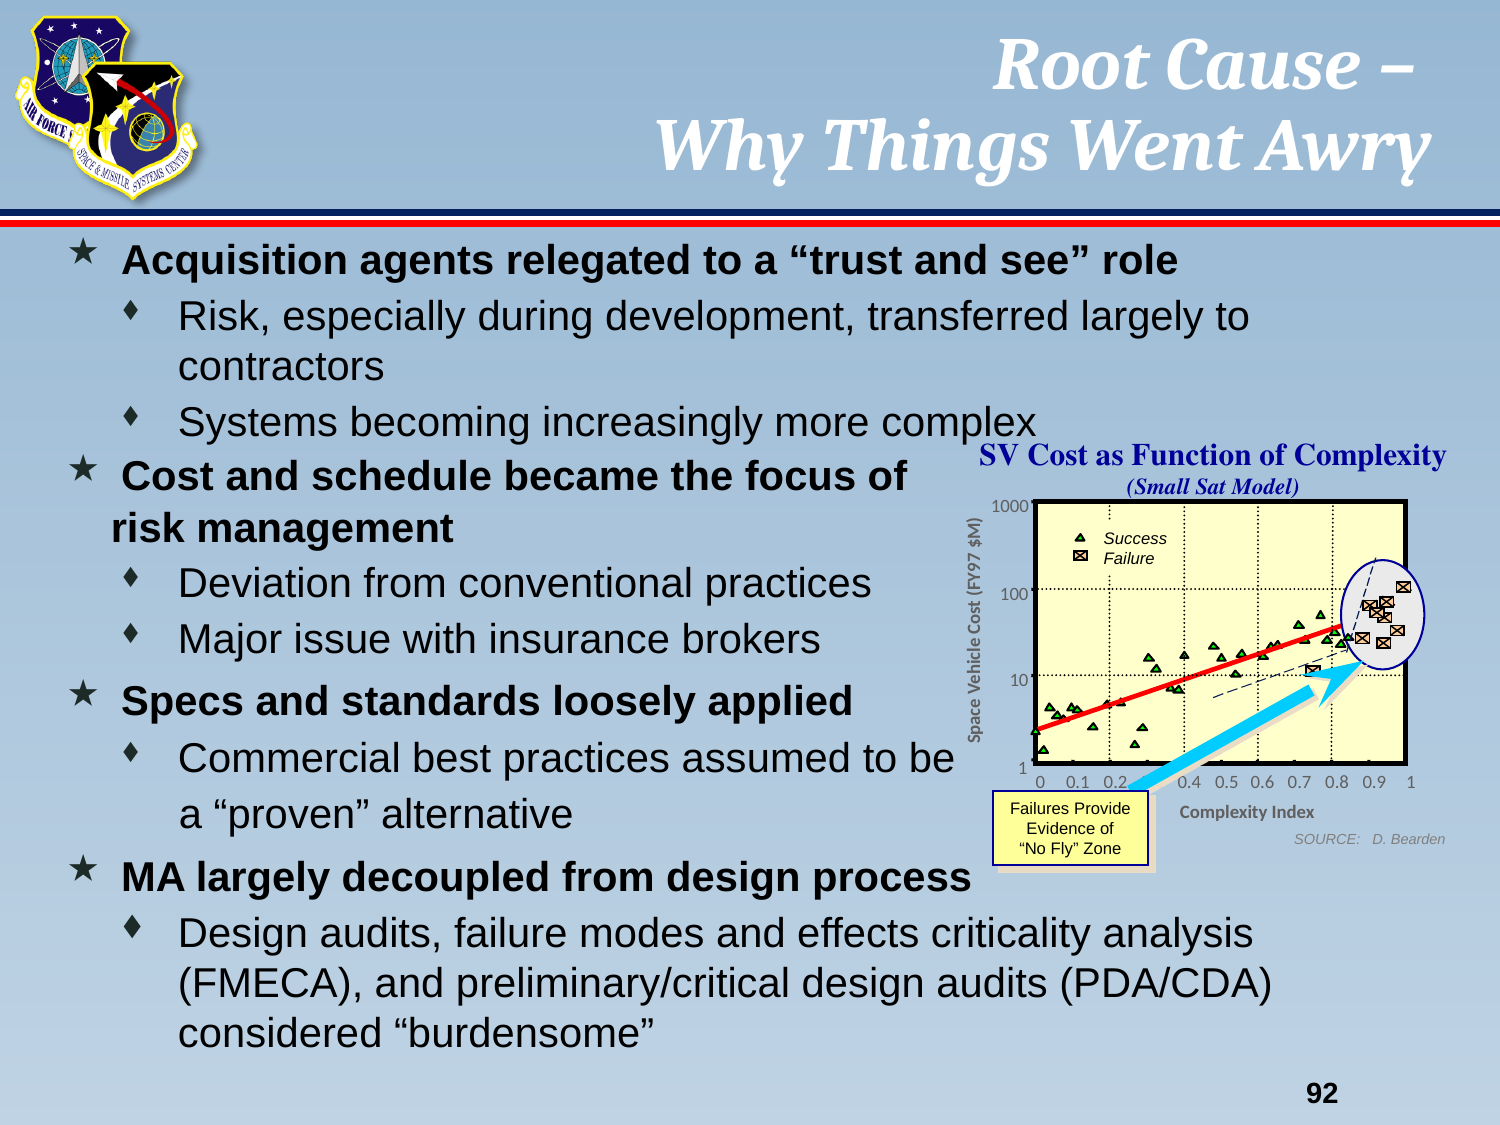

# Root Cause – Why Things Went Awry
Acquisition agents relegated to a “trust and see” role
Risk, especially during development, transferred largely to contractors
Systems becoming increasingly more complex
Cost and schedule became the focus of
    risk management
Deviation from conventional practices
Major issue with insurance brokers
Specs and standards loosely applied
Commercial best practices assumed to be
     a “proven” alternative
MA largely decoupled from design process
Design audits, failure modes and effects criticality analysis (FMECA), and preliminary/critical design audits (PDA/CDA) considered “burdensome”

SV Cost as Function of Complexity
(Small Sat Model)
1000

Success
Failure

100

Space Vehicle Cost (FY97 $M)

10

1

0
0.1
0.2
0.3
0.4
0.5
0.6
0.7
0.8
0.9
1
Failures Provide Evidence of
“No Fly” Zone
Complexity Index
SOURCE:   D. Bearden
92